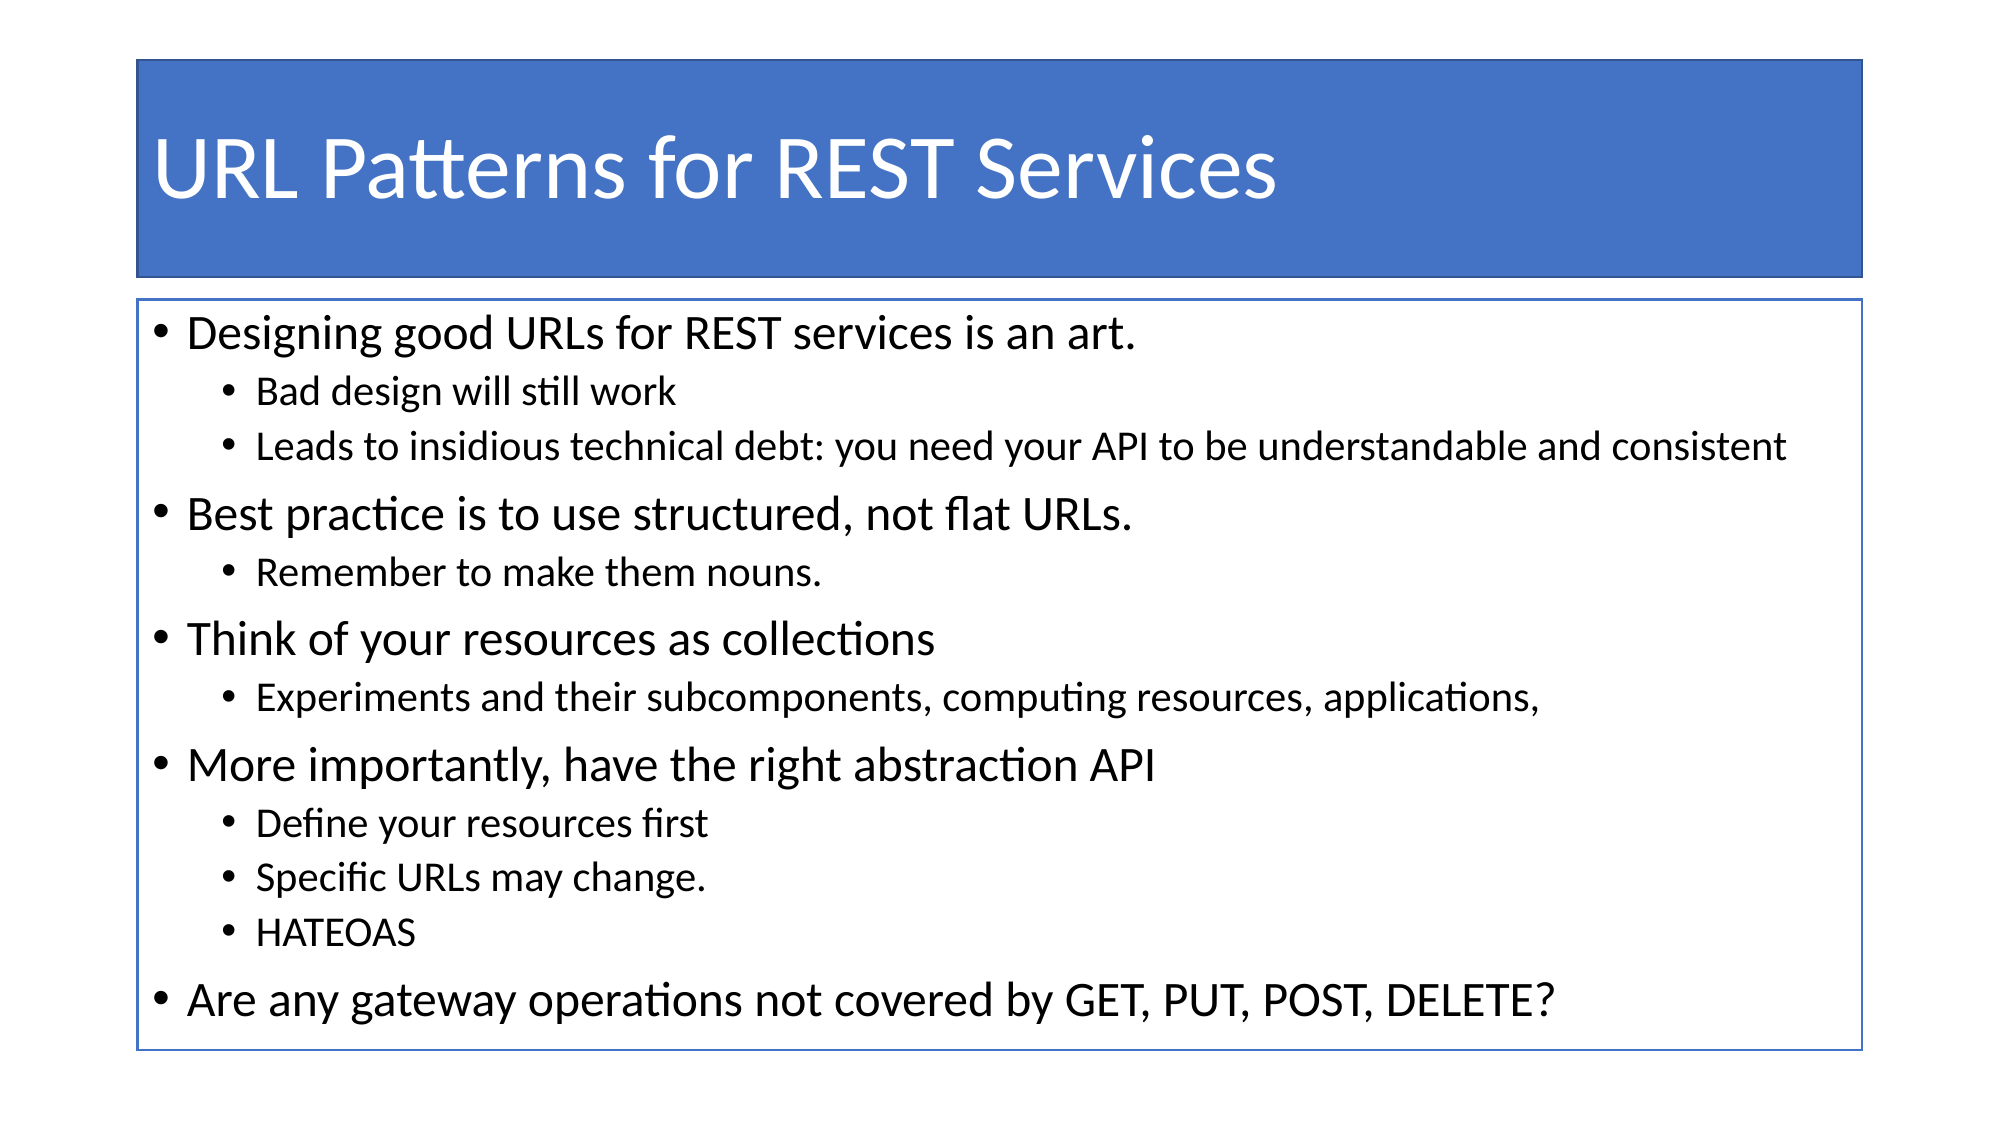

# URL Patterns for REST Services
Designing good URLs for REST services is an art.
Bad design will still work
Leads to insidious technical debt: you need your API to be understandable and consistent
Best practice is to use structured, not flat URLs.
Remember to make them nouns.
Think of your resources as collections
Experiments and their subcomponents, computing resources, applications,
More importantly, have the right abstraction API
Define your resources first
Specific URLs may change.
HATEOAS
Are any gateway operations not covered by GET, PUT, POST, DELETE?